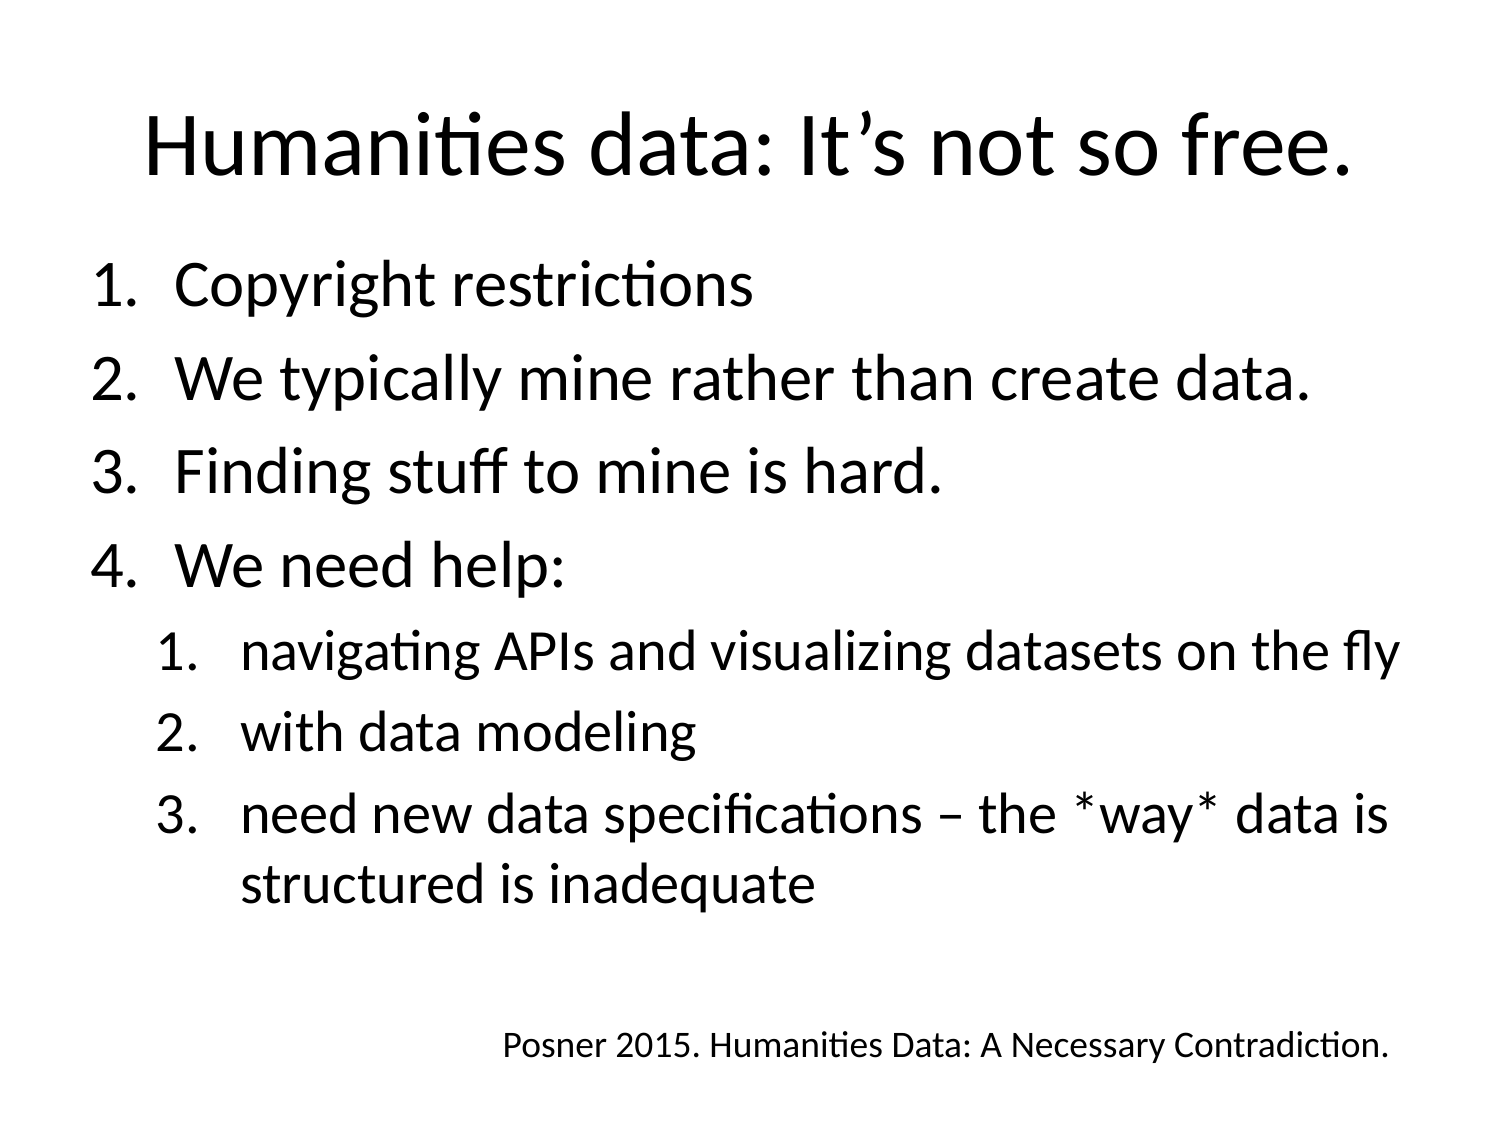

# Humanities data: It’s not so free.
Copyright restrictions
We typically mine rather than create data.
Finding stuff to mine is hard.
We need help:
navigating APIs and visualizing datasets on the fly
with data modeling
need new data specifications – the *way* data is structured is inadequate
Posner 2015. Humanities Data: A Necessary Contradiction.